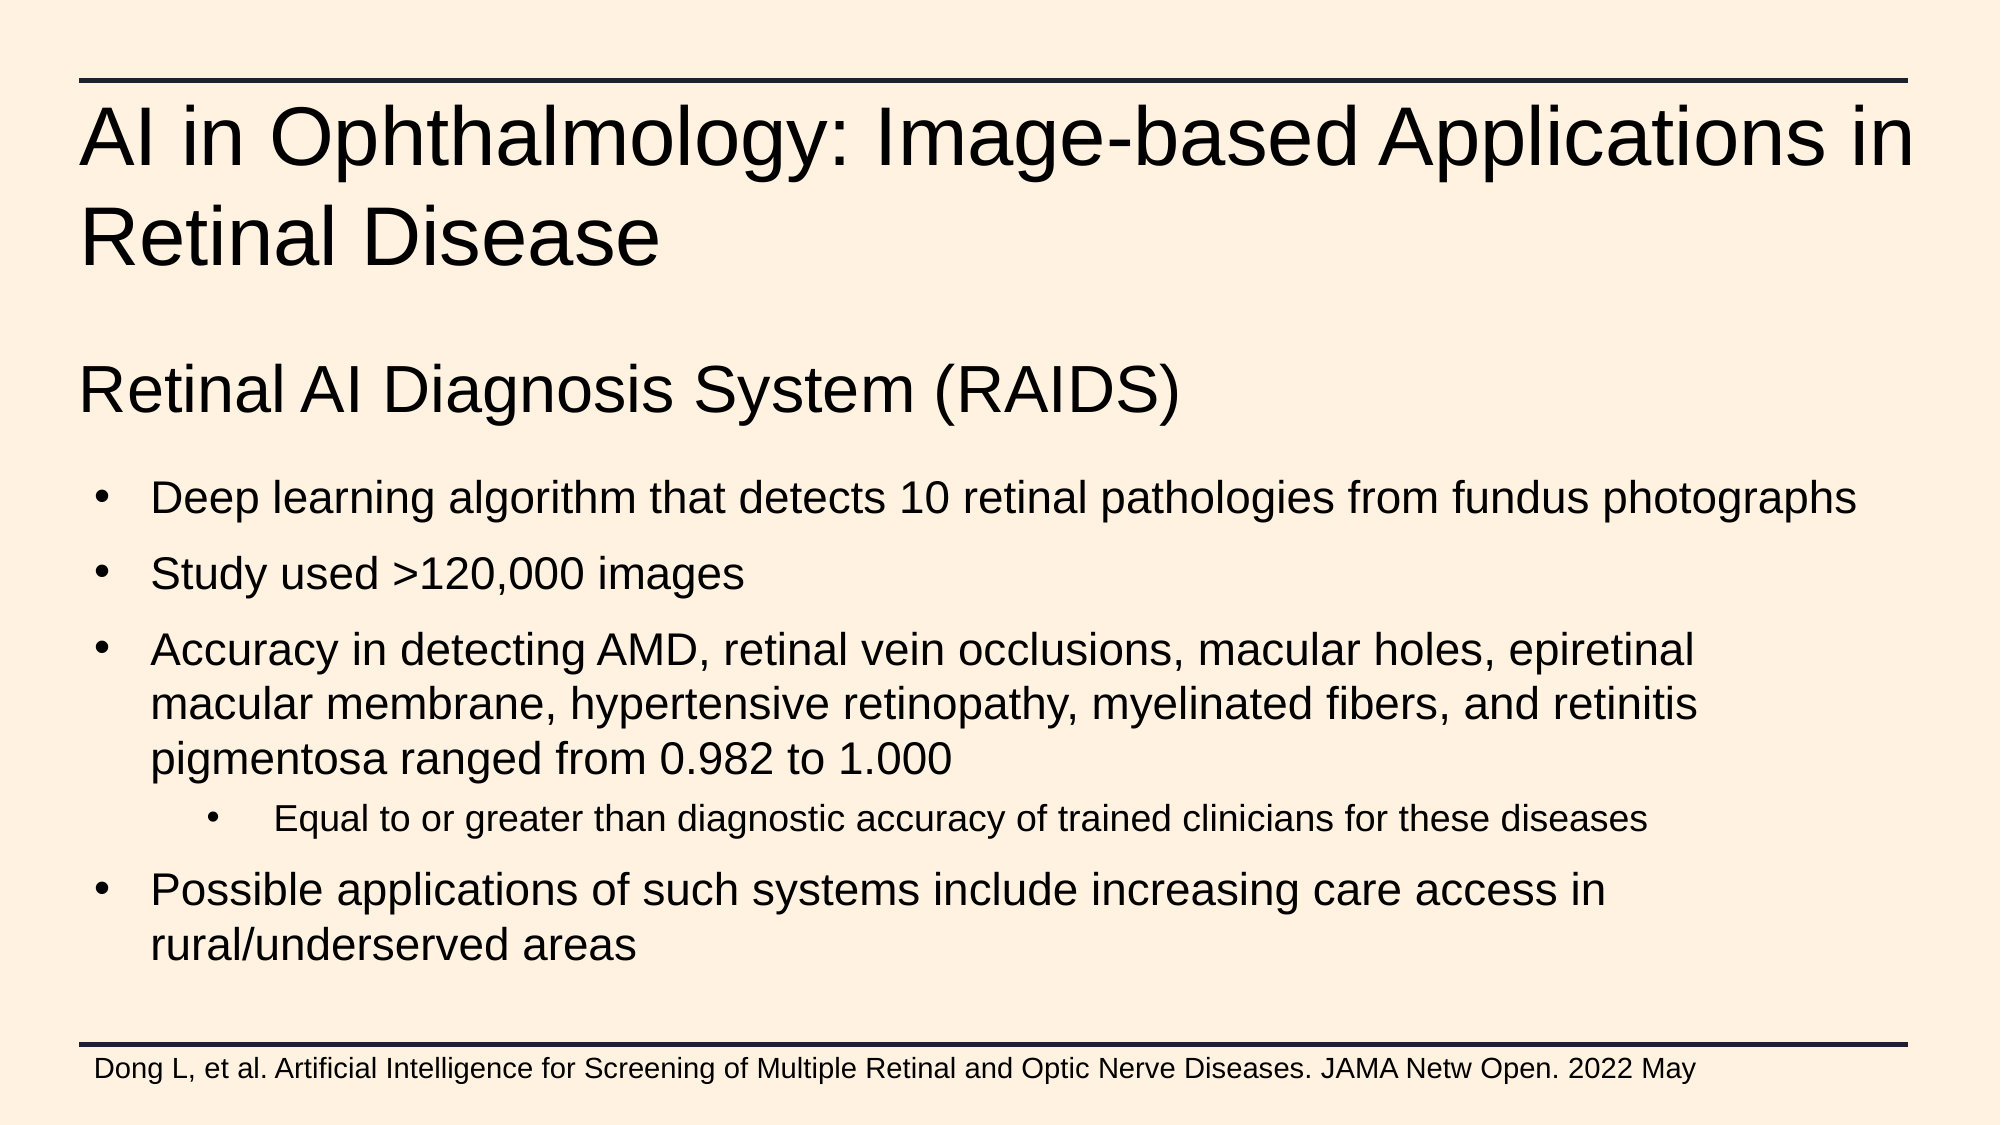

# AI in Ophthalmology: Image-based Applications in Retinal Disease
Retinal AI Diagnosis System (RAIDS)
Deep learning algorithm that detects 10 retinal pathologies from fundus photographs
Study used >120,000 images
Accuracy in detecting AMD, retinal vein occlusions, macular holes, epiretinal macular membrane, hypertensive retinopathy, myelinated fibers, and retinitis pigmentosa ranged from 0.982 to 1.000
 Equal to or greater than diagnostic accuracy of trained clinicians for these diseases
Possible applications of such systems include increasing care access in rural/underserved areas
Dong L, et al. Artificial Intelligence for Screening of Multiple Retinal and Optic Nerve Diseases. JAMA Netw Open. 2022 May